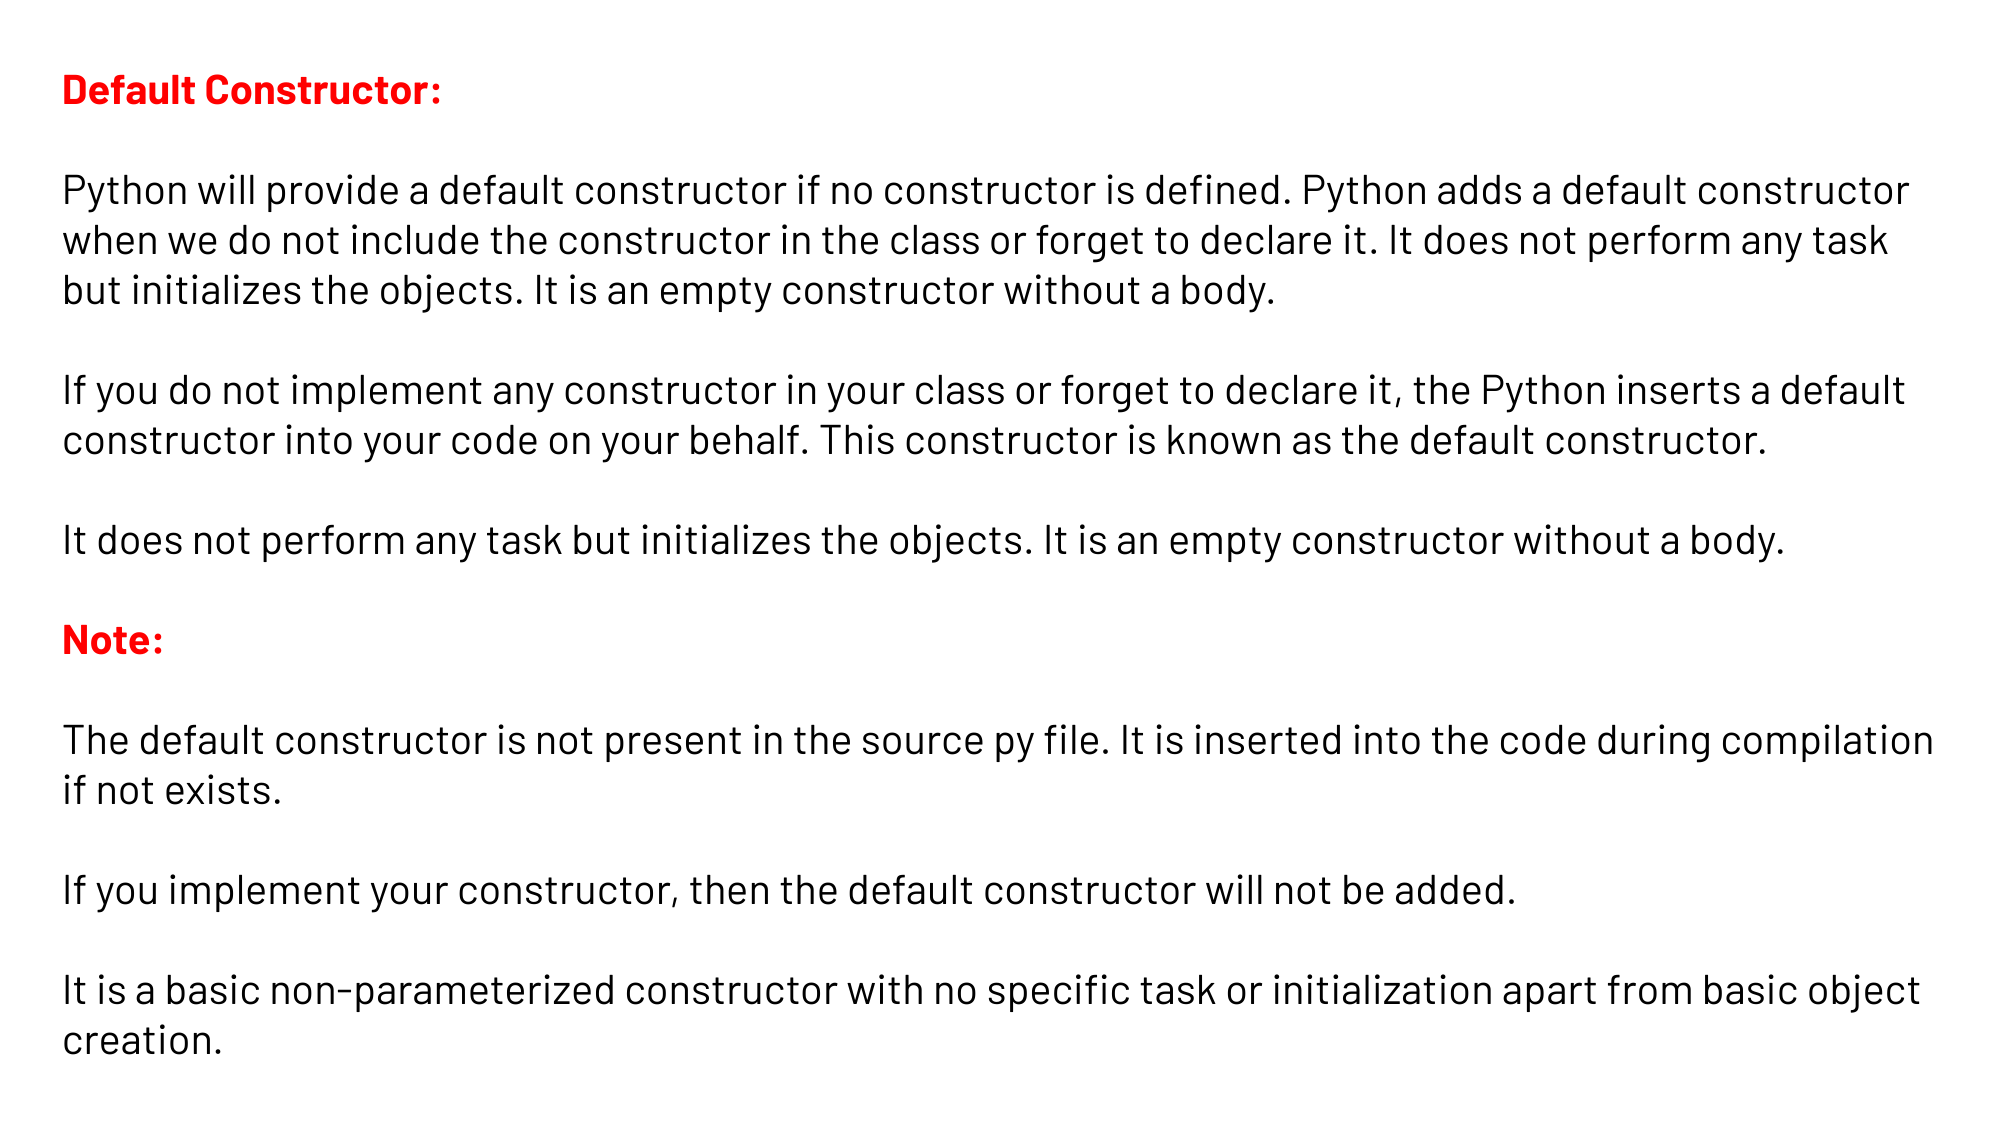

Default Constructor:

Python will provide a default constructor if no constructor is defined. Python adds a default constructor when we do not include the constructor in the class or forget to declare it. It does not perform any task but initializes the objects. It is an empty constructor without a body.

If you do not implement any constructor in your class or forget to declare it, the Python inserts a default constructor into your code on your behalf. This constructor is known as the default constructor.

It does not perform any task but initializes the objects. It is an empty constructor without a body.

Note:

The default constructor is not present in the source py file. It is inserted into the code during compilation if not exists.

If you implement your constructor, then the default constructor will not be added.

It is a basic non-parameterized constructor with no specific task or initialization apart from basic object creation.